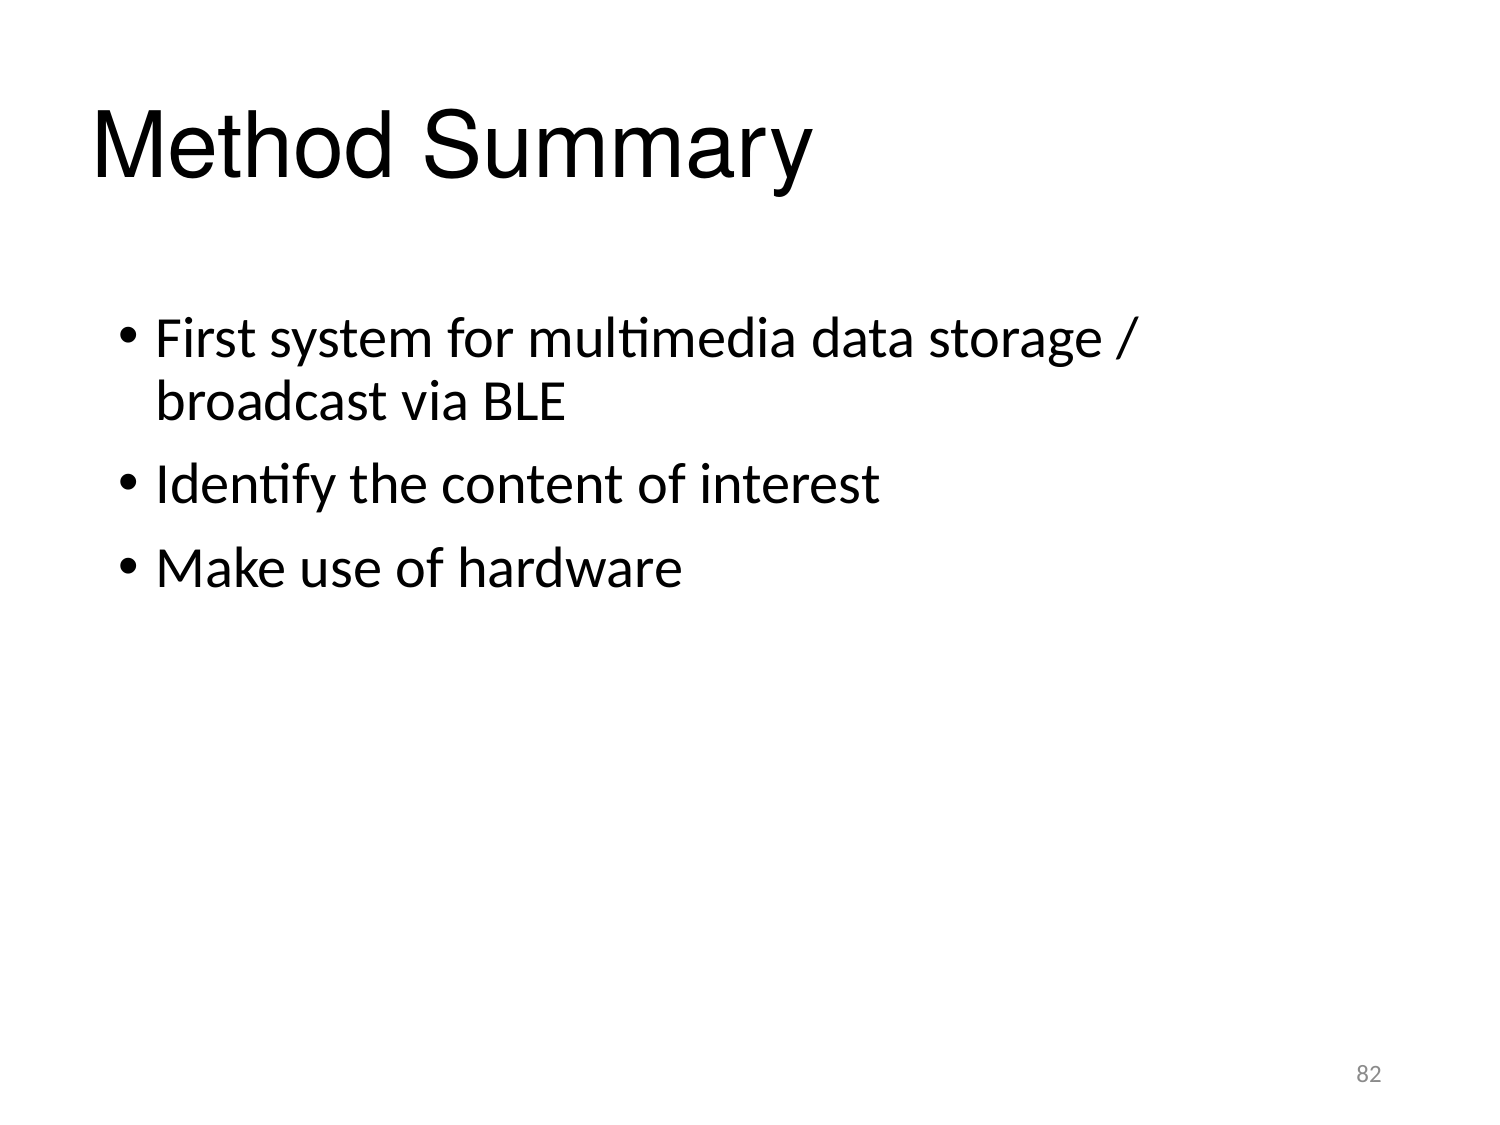

# Method Summary
First system for multimedia data storage / broadcast via BLE
Identify the content of interest
Make use of hardware
82